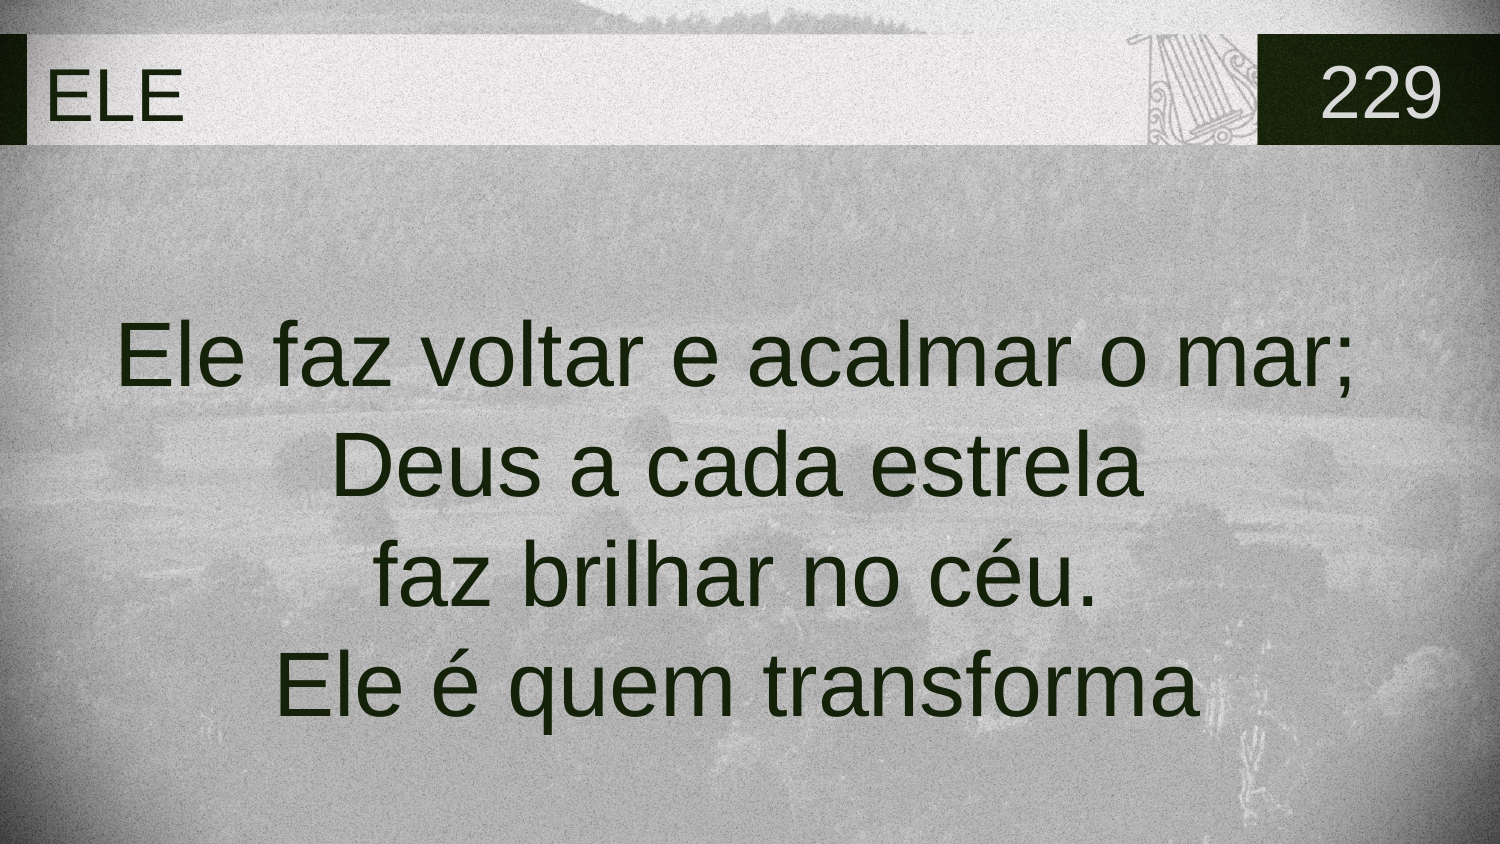

# ELE
229
Ele faz voltar e acalmar o mar;
Deus a cada estrela
faz brilhar no céu.
Ele é quem transforma